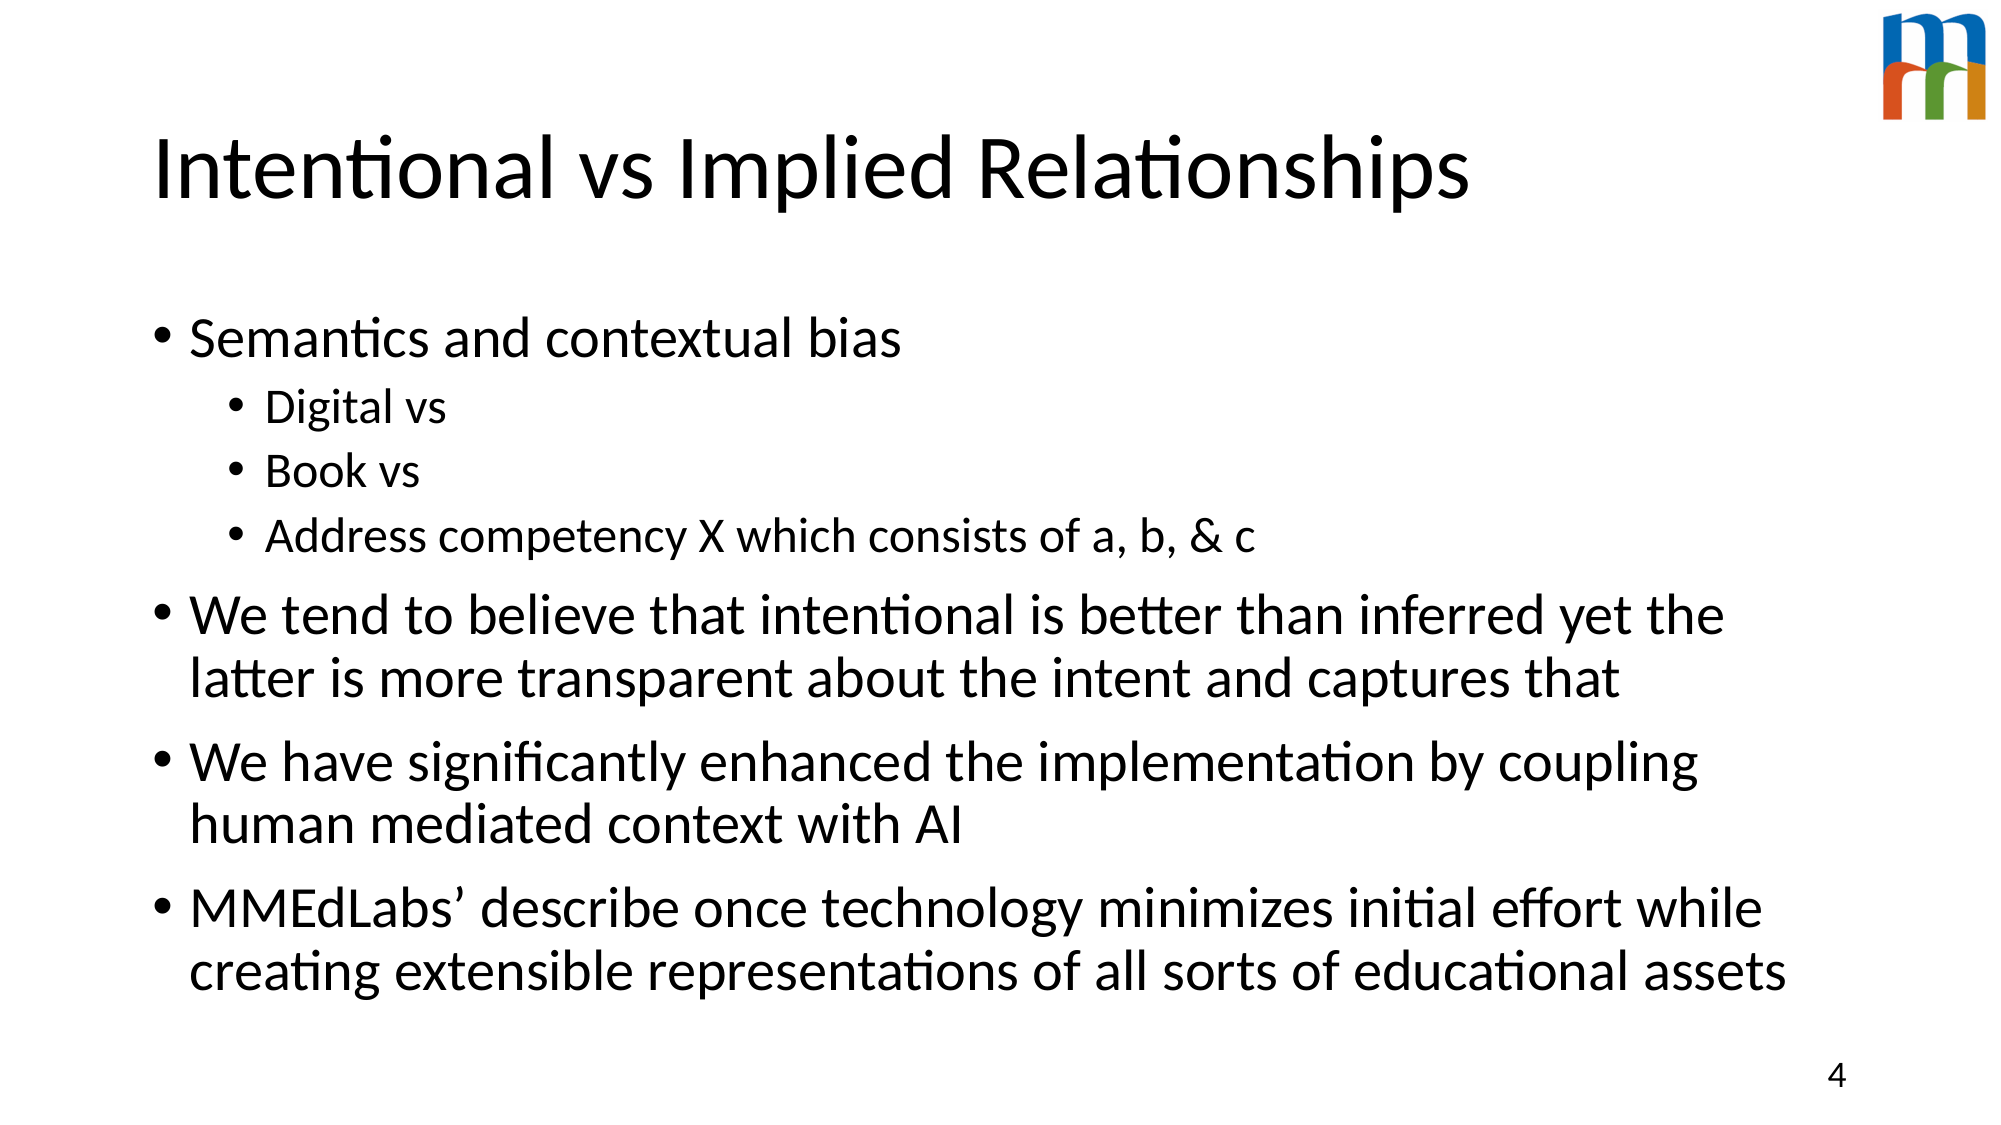

# Intentional vs Implied Relationships
Semantics and contextual bias
Digital vs
Book vs
Address competency X which consists of a, b, & c
We tend to believe that intentional is better than inferred yet the latter is more transparent about the intent and captures that
We have significantly enhanced the implementation by coupling human mediated context with AI
MMEdLabs’ describe once technology minimizes initial effort while creating extensible representations of all sorts of educational assets
4